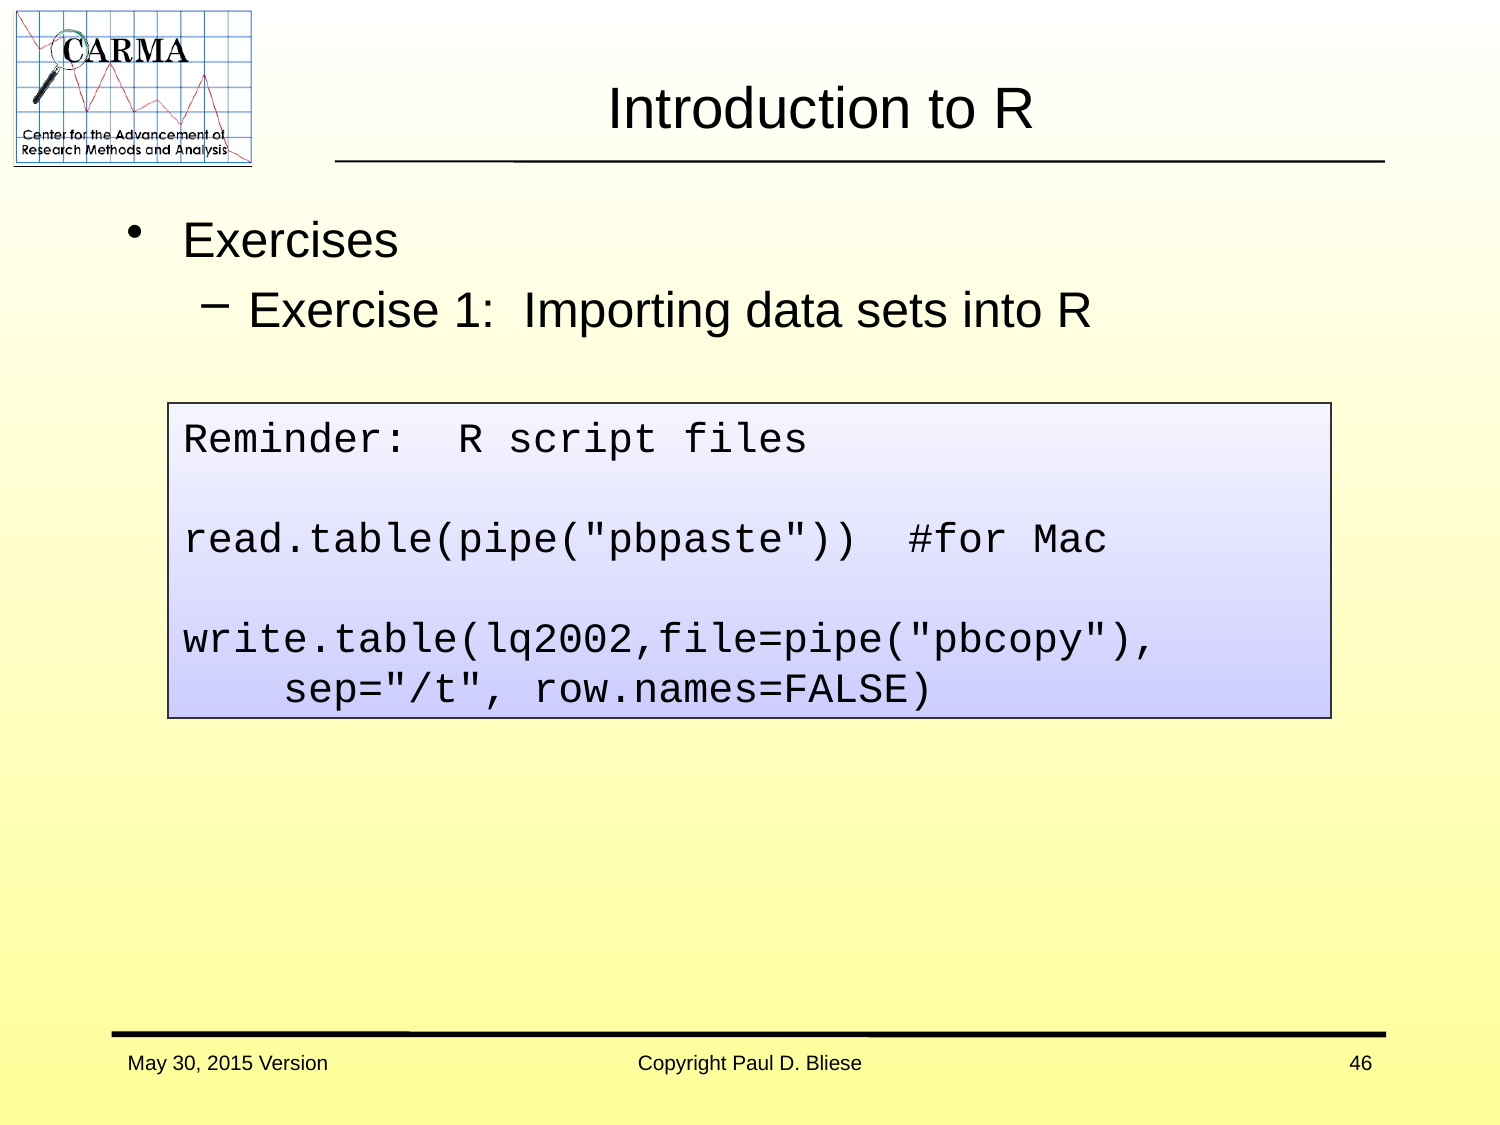

# Introduction to R
Exercises
Exercise 1:  Importing data sets into R
Reminder:  R script files

read.table(pipe("pbpaste"))  #for Mac

write.table(lq2002,file=pipe("pbcopy"),
    sep="/t", row.names=FALSE)
May 30, 2015 Version
Copyright Paul D. Bliese
46